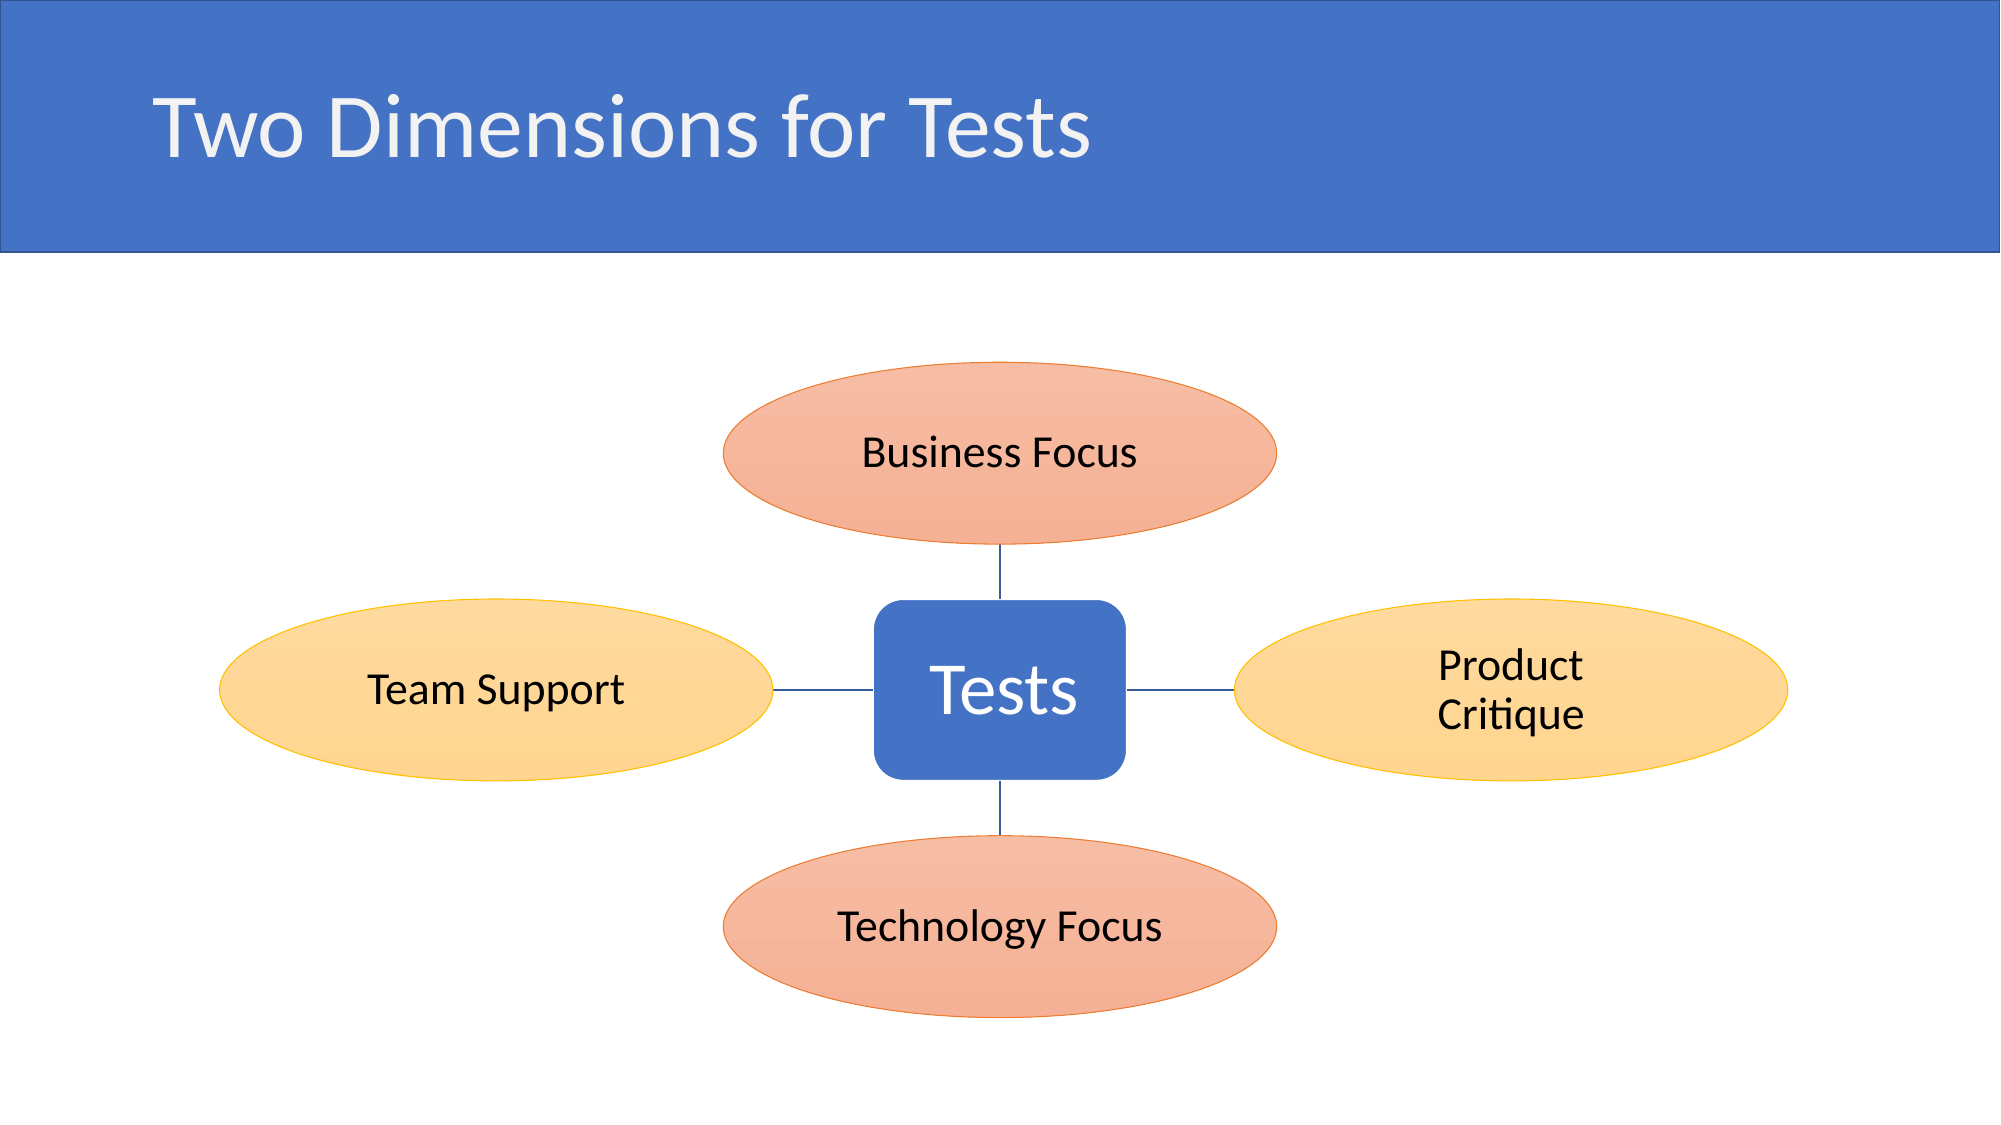

# Two Dimensions for Tests
Tests

Business Focus

Product
Critique

Technology Focus

Team Support